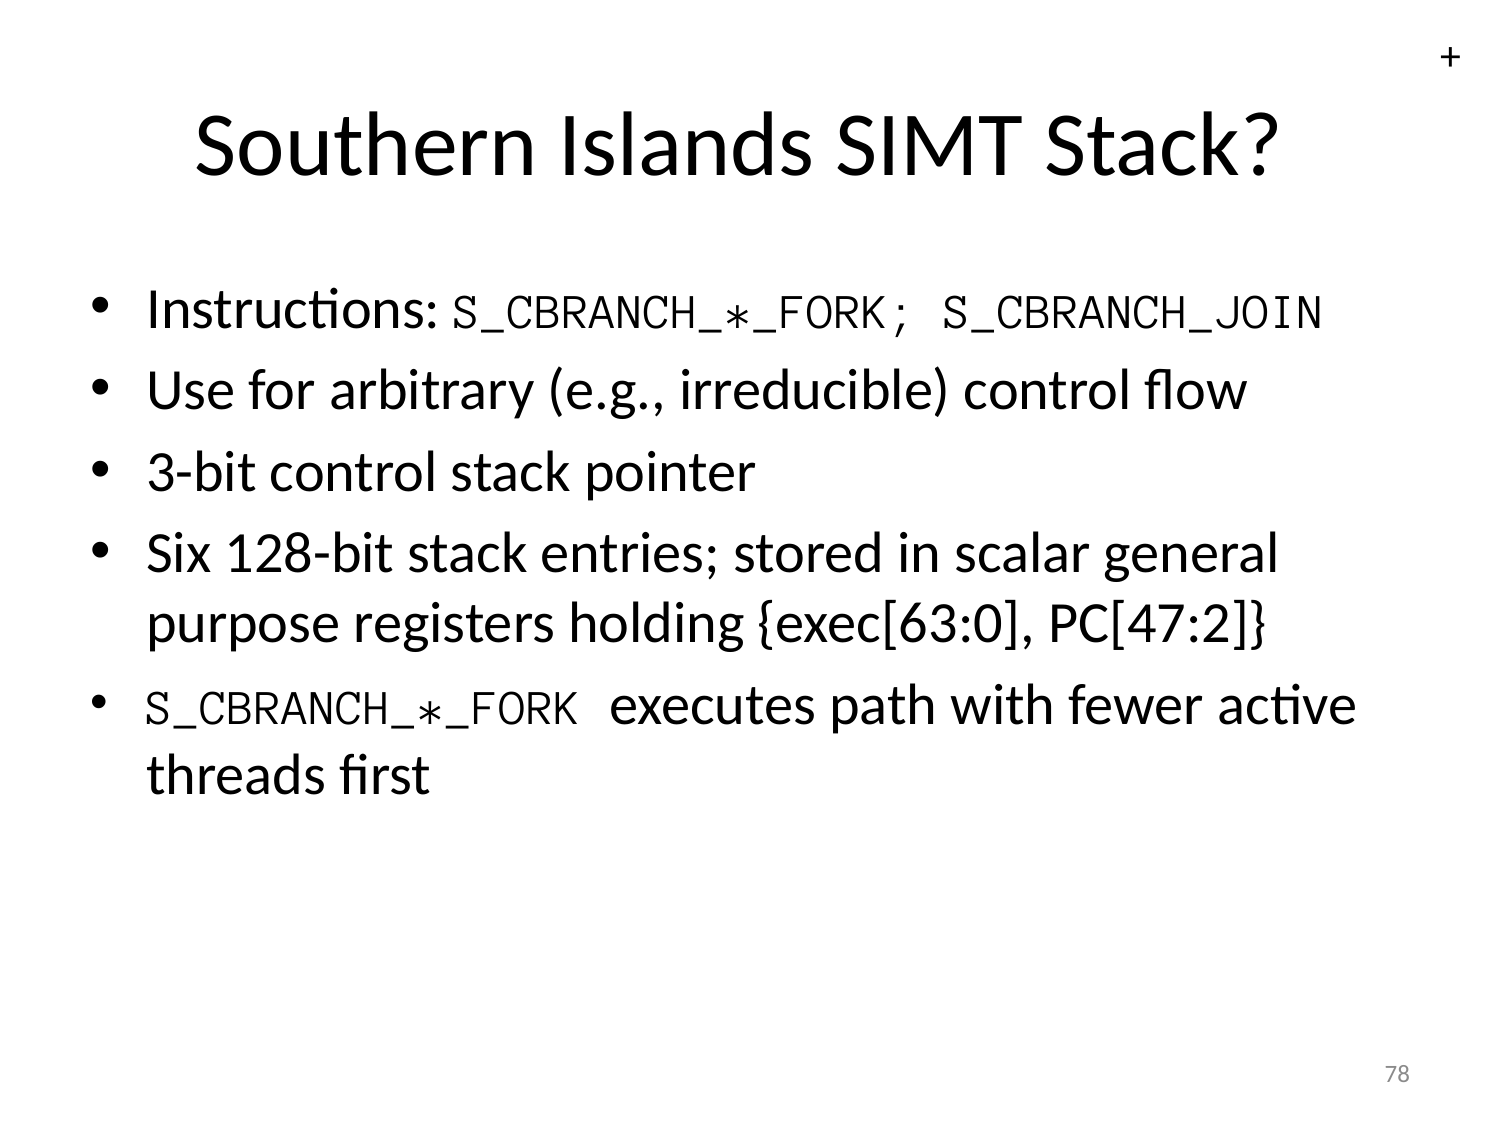

+
# Southern Islands SIMT Stack?
Instructions: S_CBRANCH_*_FORK; S_CBRANCH_JOIN
Use for arbitrary (e.g., irreducible) control flow
3-bit control stack pointer
Six 128-bit stack entries; stored in scalar general purpose registers holding {exec[63:0], PC[47:2]}
S_CBRANCH_*_FORK executes path with fewer active threads first

78